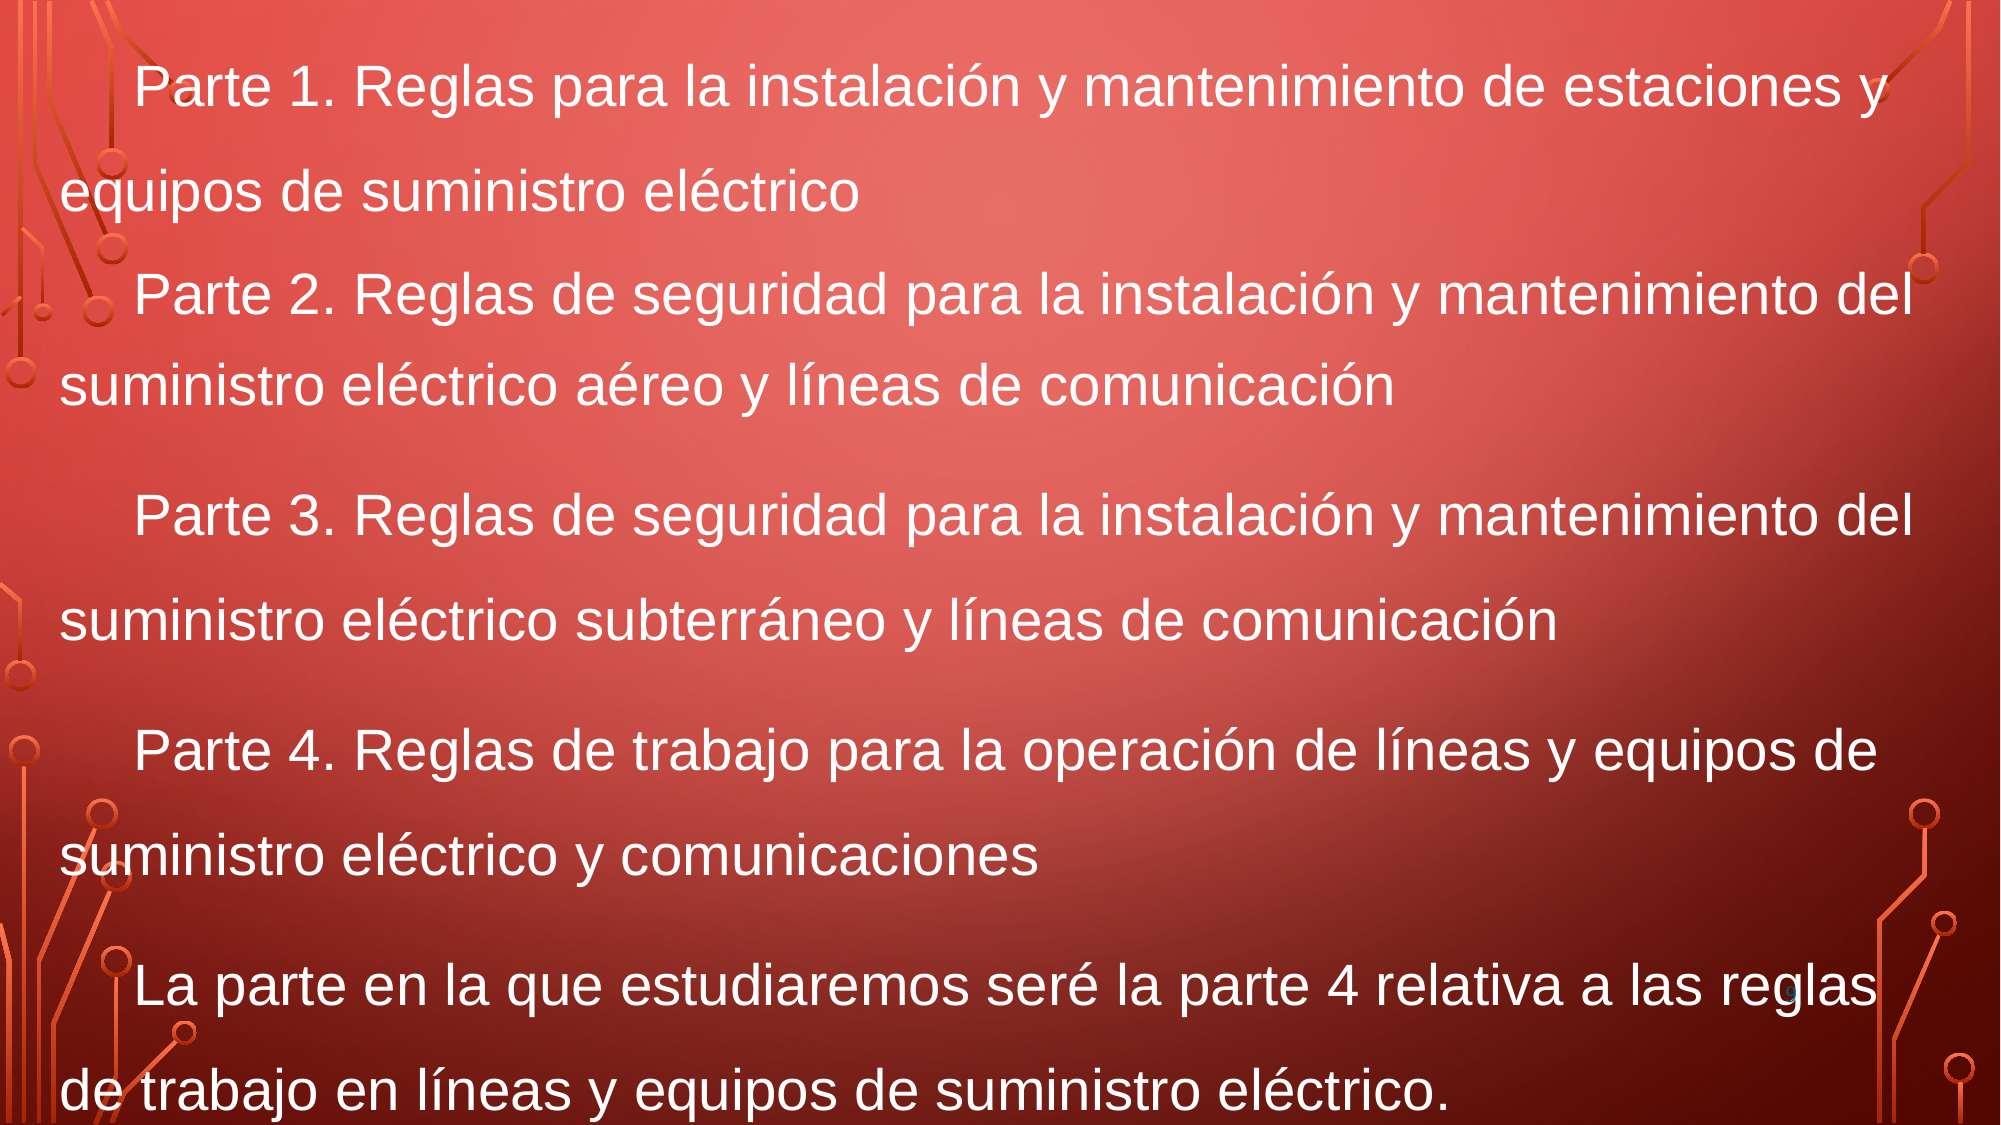

Parte 1. Reglas para la instalación y mantenimiento de estaciones y equipos de suministro eléctrico
Parte 2. Reglas de seguridad para la instalación y mantenimiento del suministro eléctrico aéreo y líneas de comunicación
Parte 3. Reglas de seguridad para la instalación y mantenimiento del suministro eléctrico subterráneo y líneas de comunicación
Parte 4. Reglas de trabajo para la operación de líneas y equipos de suministro eléctrico y comunicaciones
La parte en la que estudiaremos seré la parte 4 relativa a las reglas de trabajo en líneas y equipos de suministro eléctrico.
9